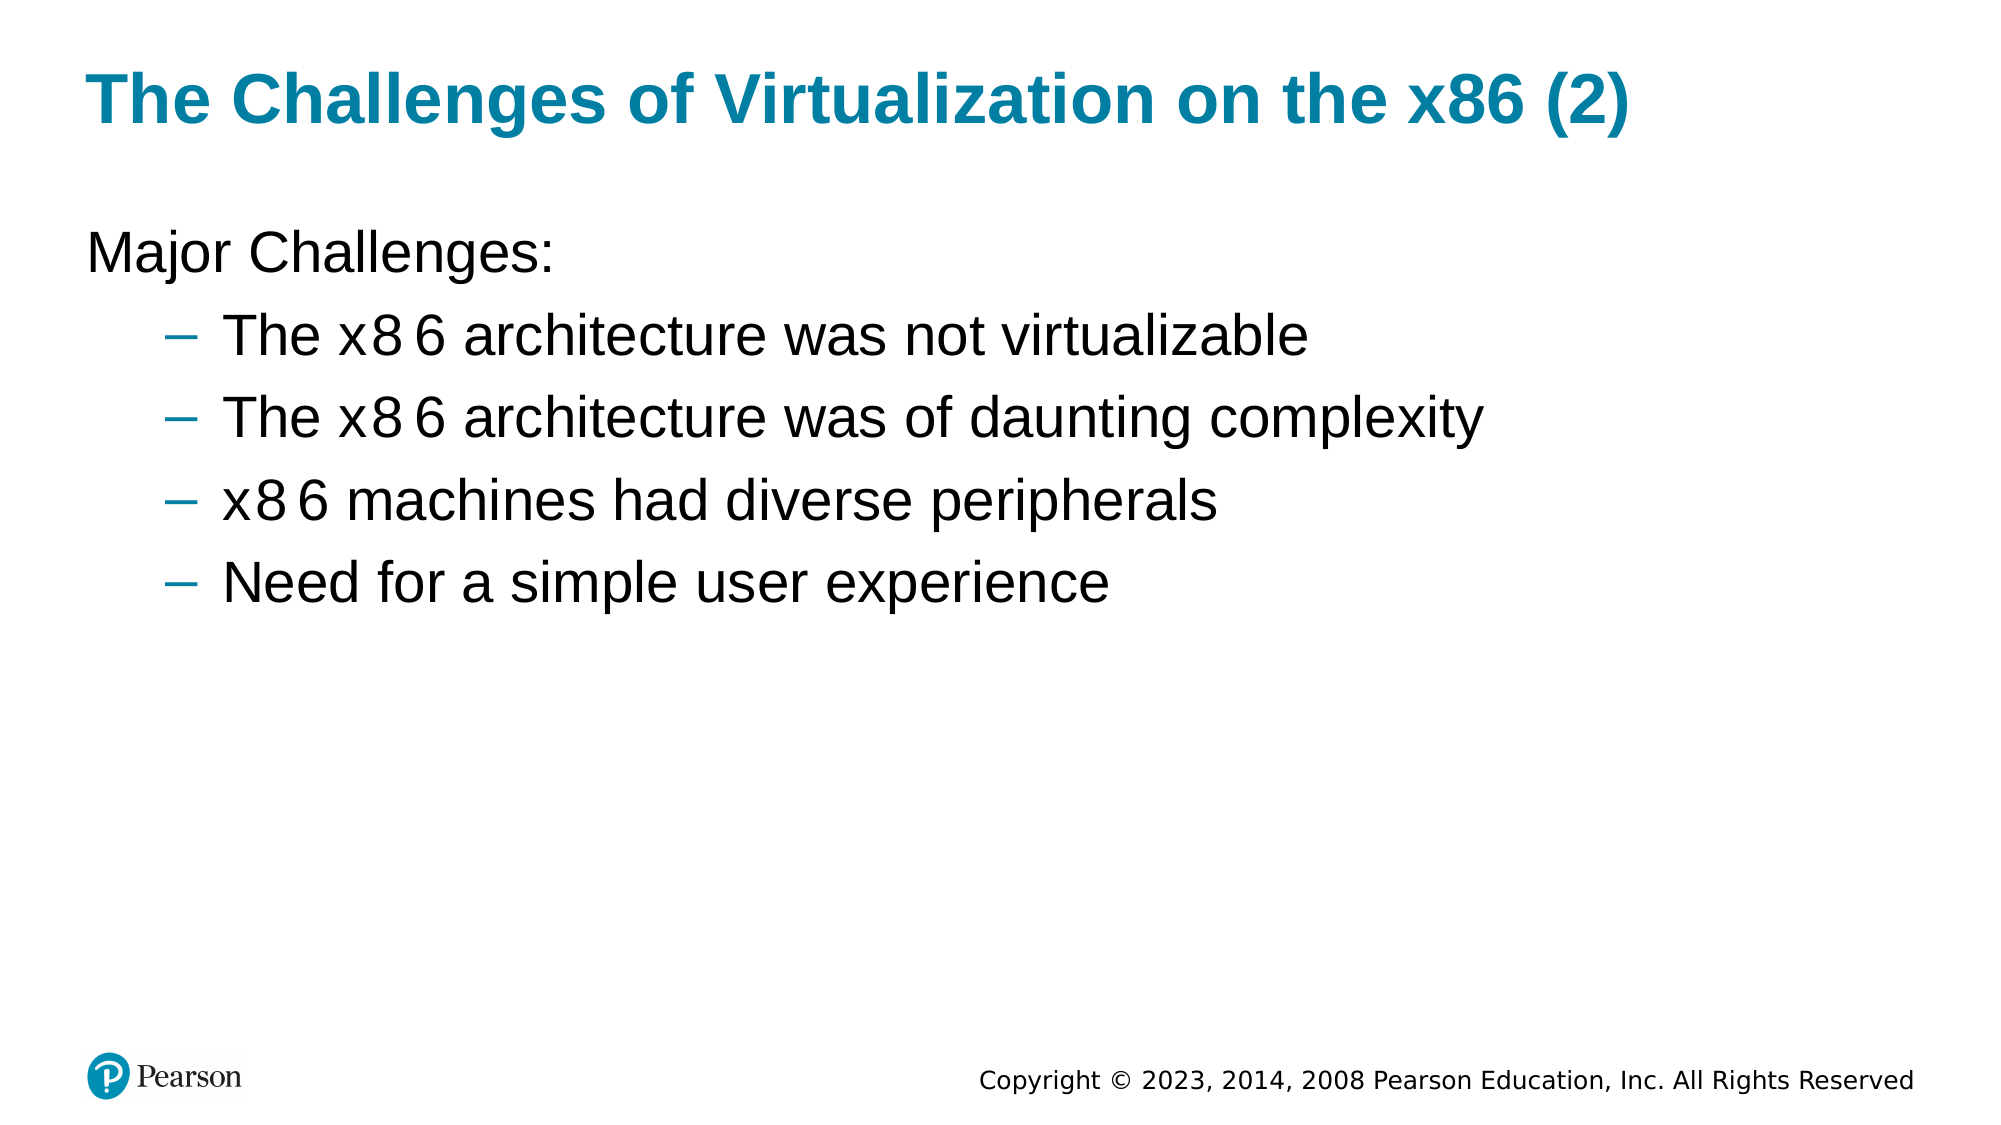

# The Challenges of Virtualization on the x86 (2)
Major Challenges:
The x 8 6 architecture was not virtualizable
The x 8 6 architecture was of daunting complexity
x 8 6 machines had diverse peripherals
Need for a simple user experience